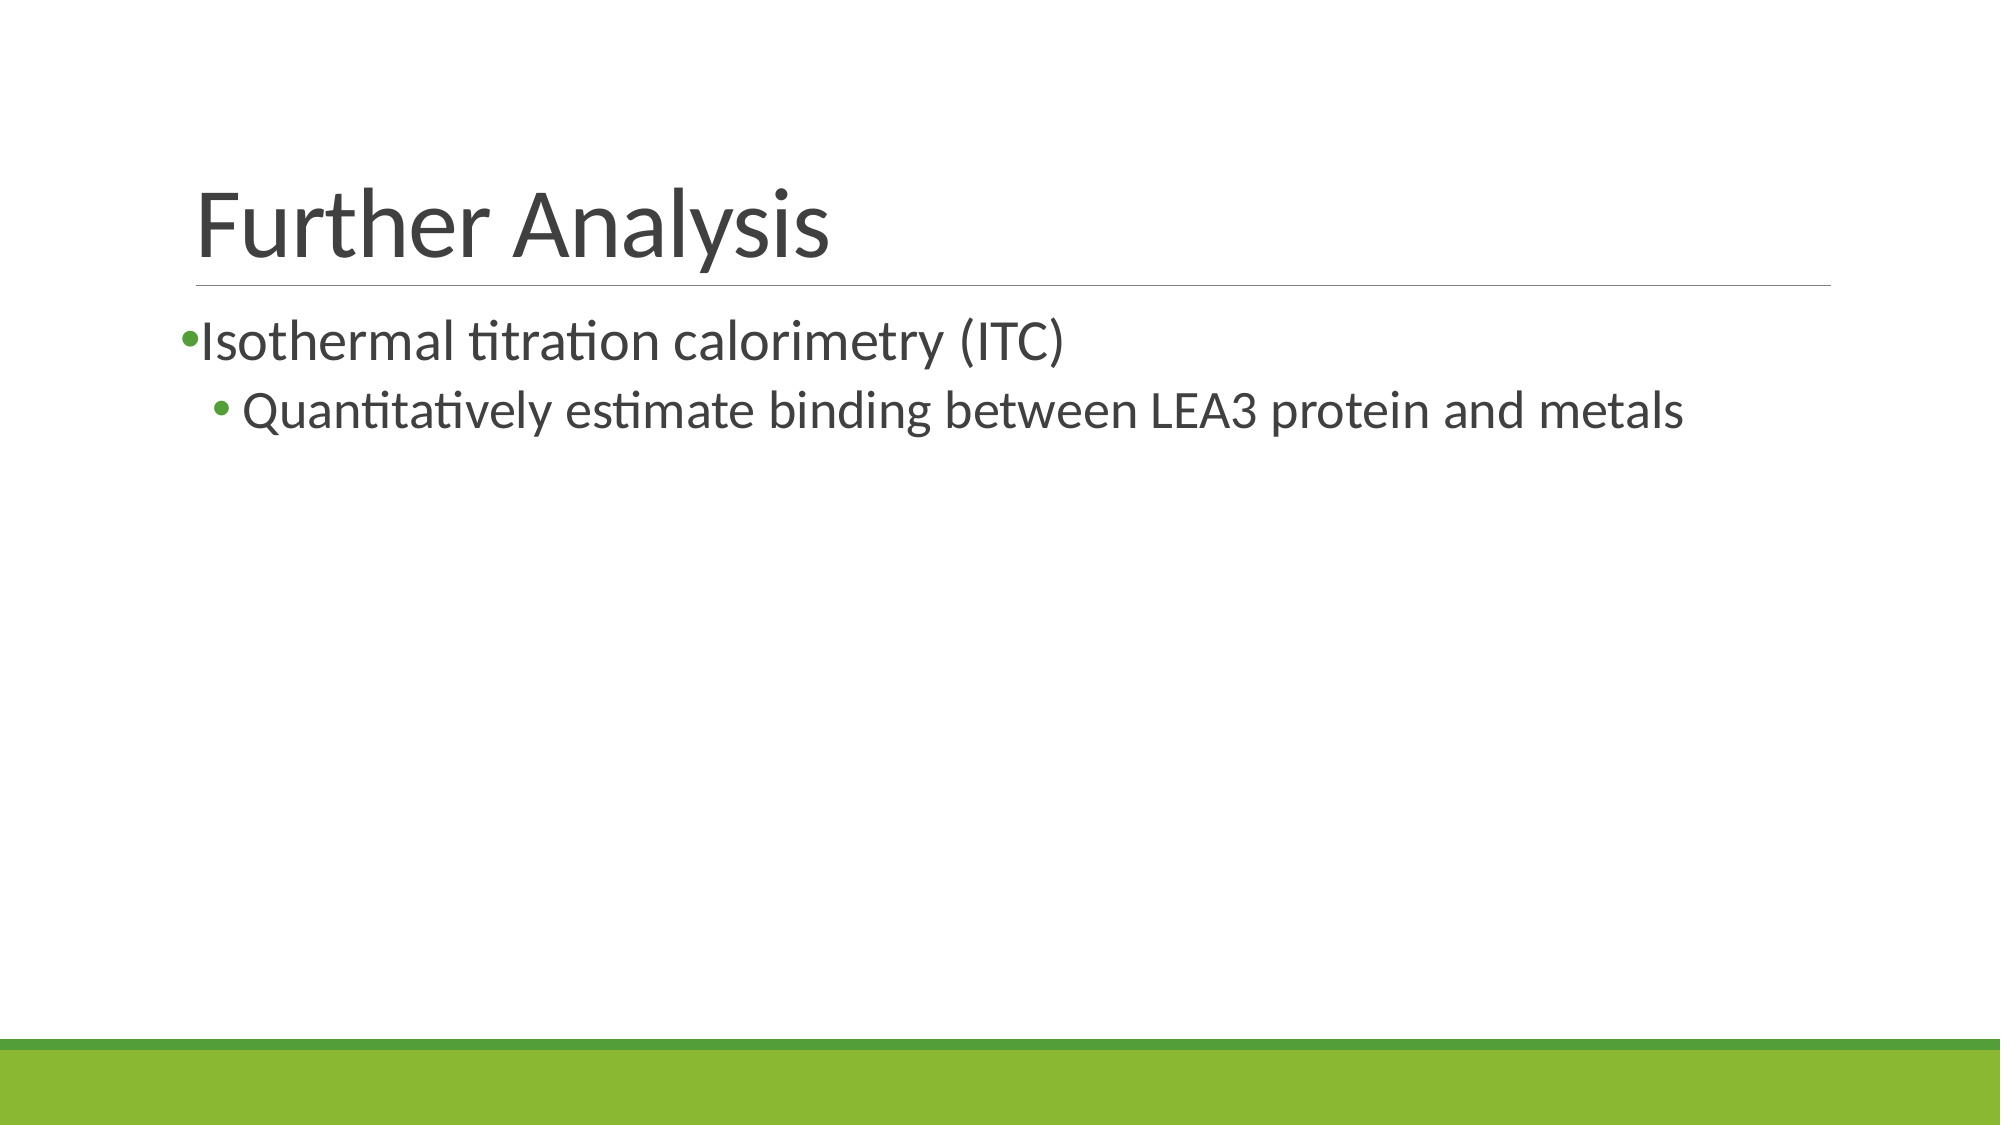

# Further Analysis
Isothermal titration calorimetry (ITC)
Quantitatively estimate binding between LEA3 protein and metals